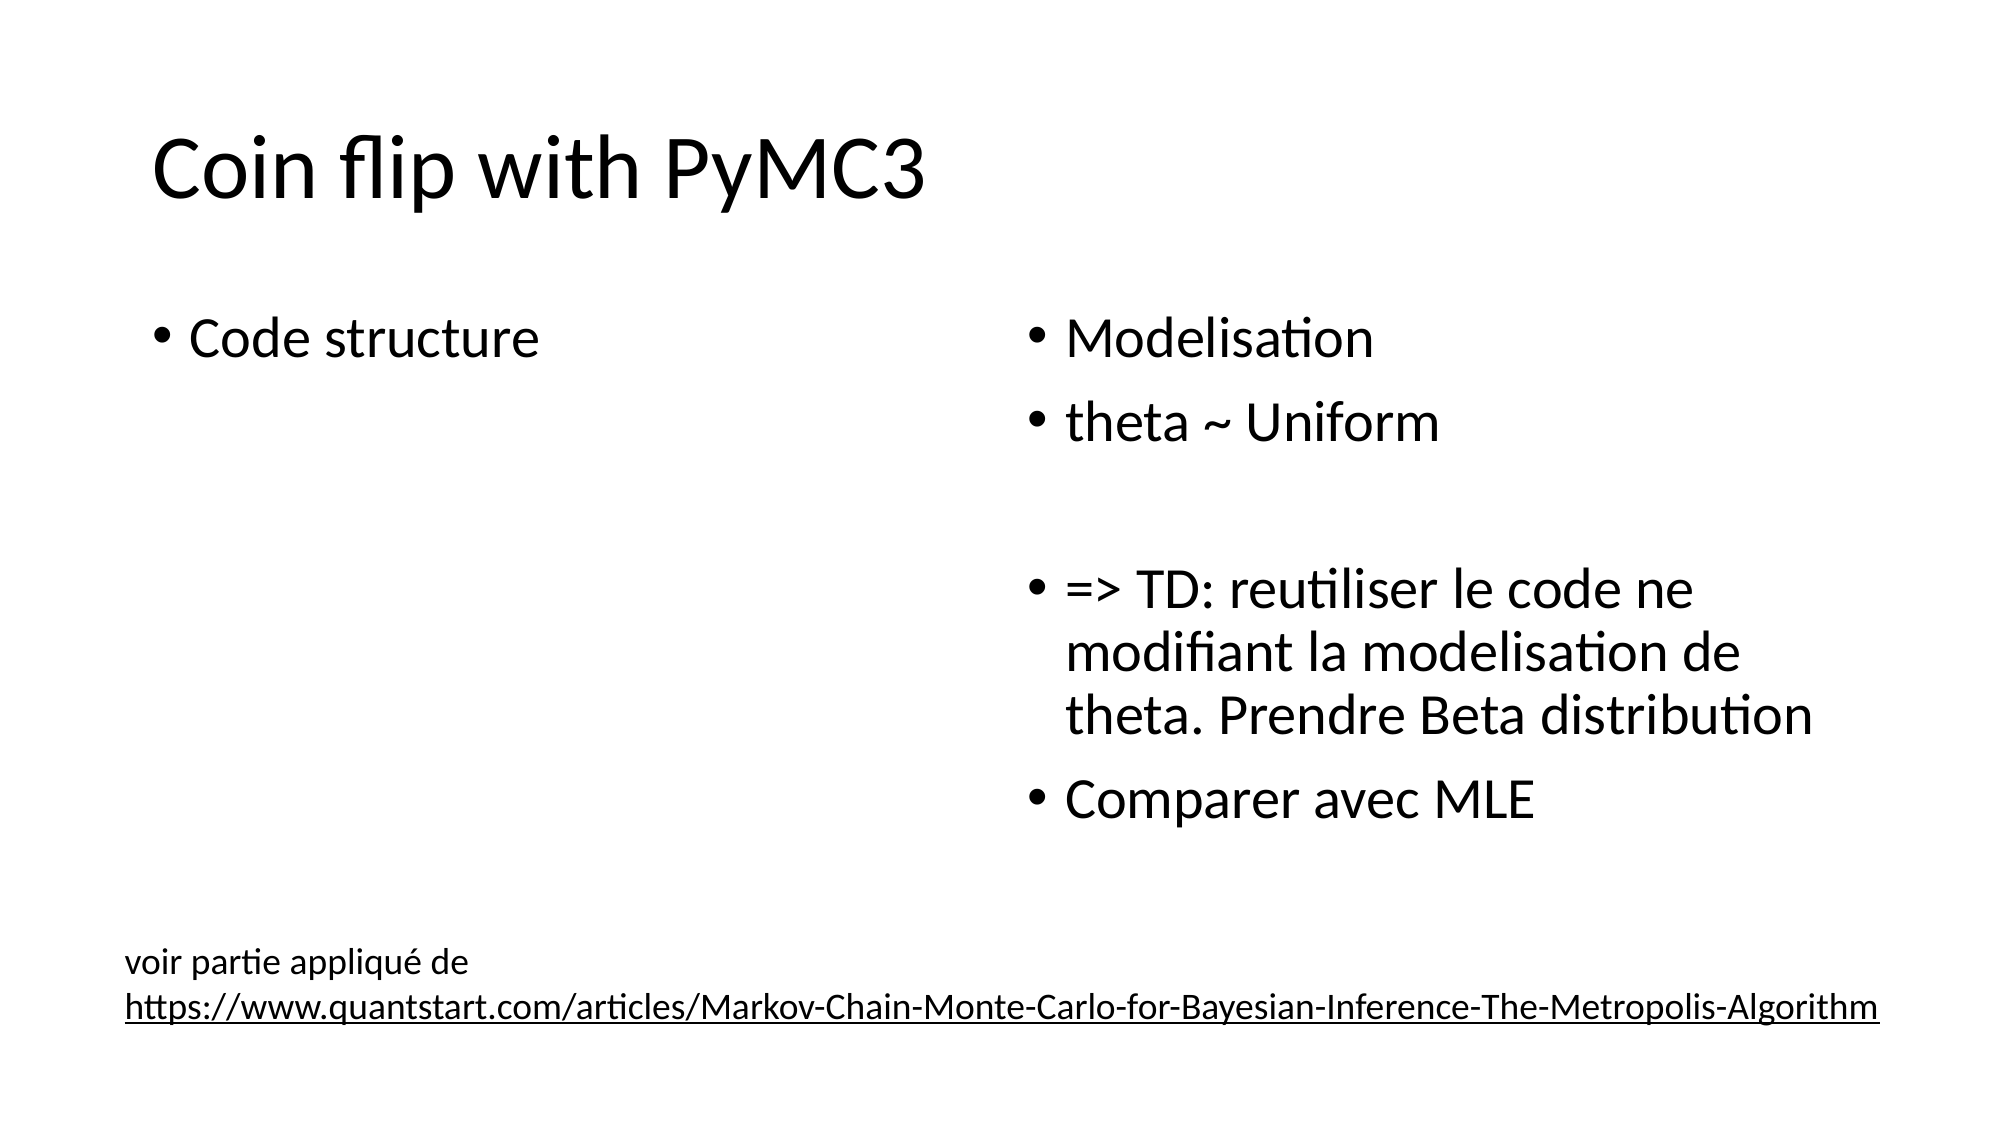

# Coin flip with PyMC3
Code structure
Modelisation
theta ~ Uniform

=> TD: reutiliser le code ne modifiant la modelisation de theta. Prendre Beta distribution
Comparer avec MLE
voir partie appliqué de
https://www.quantstart.com/articles/Markov-Chain-Monte-Carlo-for-Bayesian-Inference-The-Metropolis-Algorithm